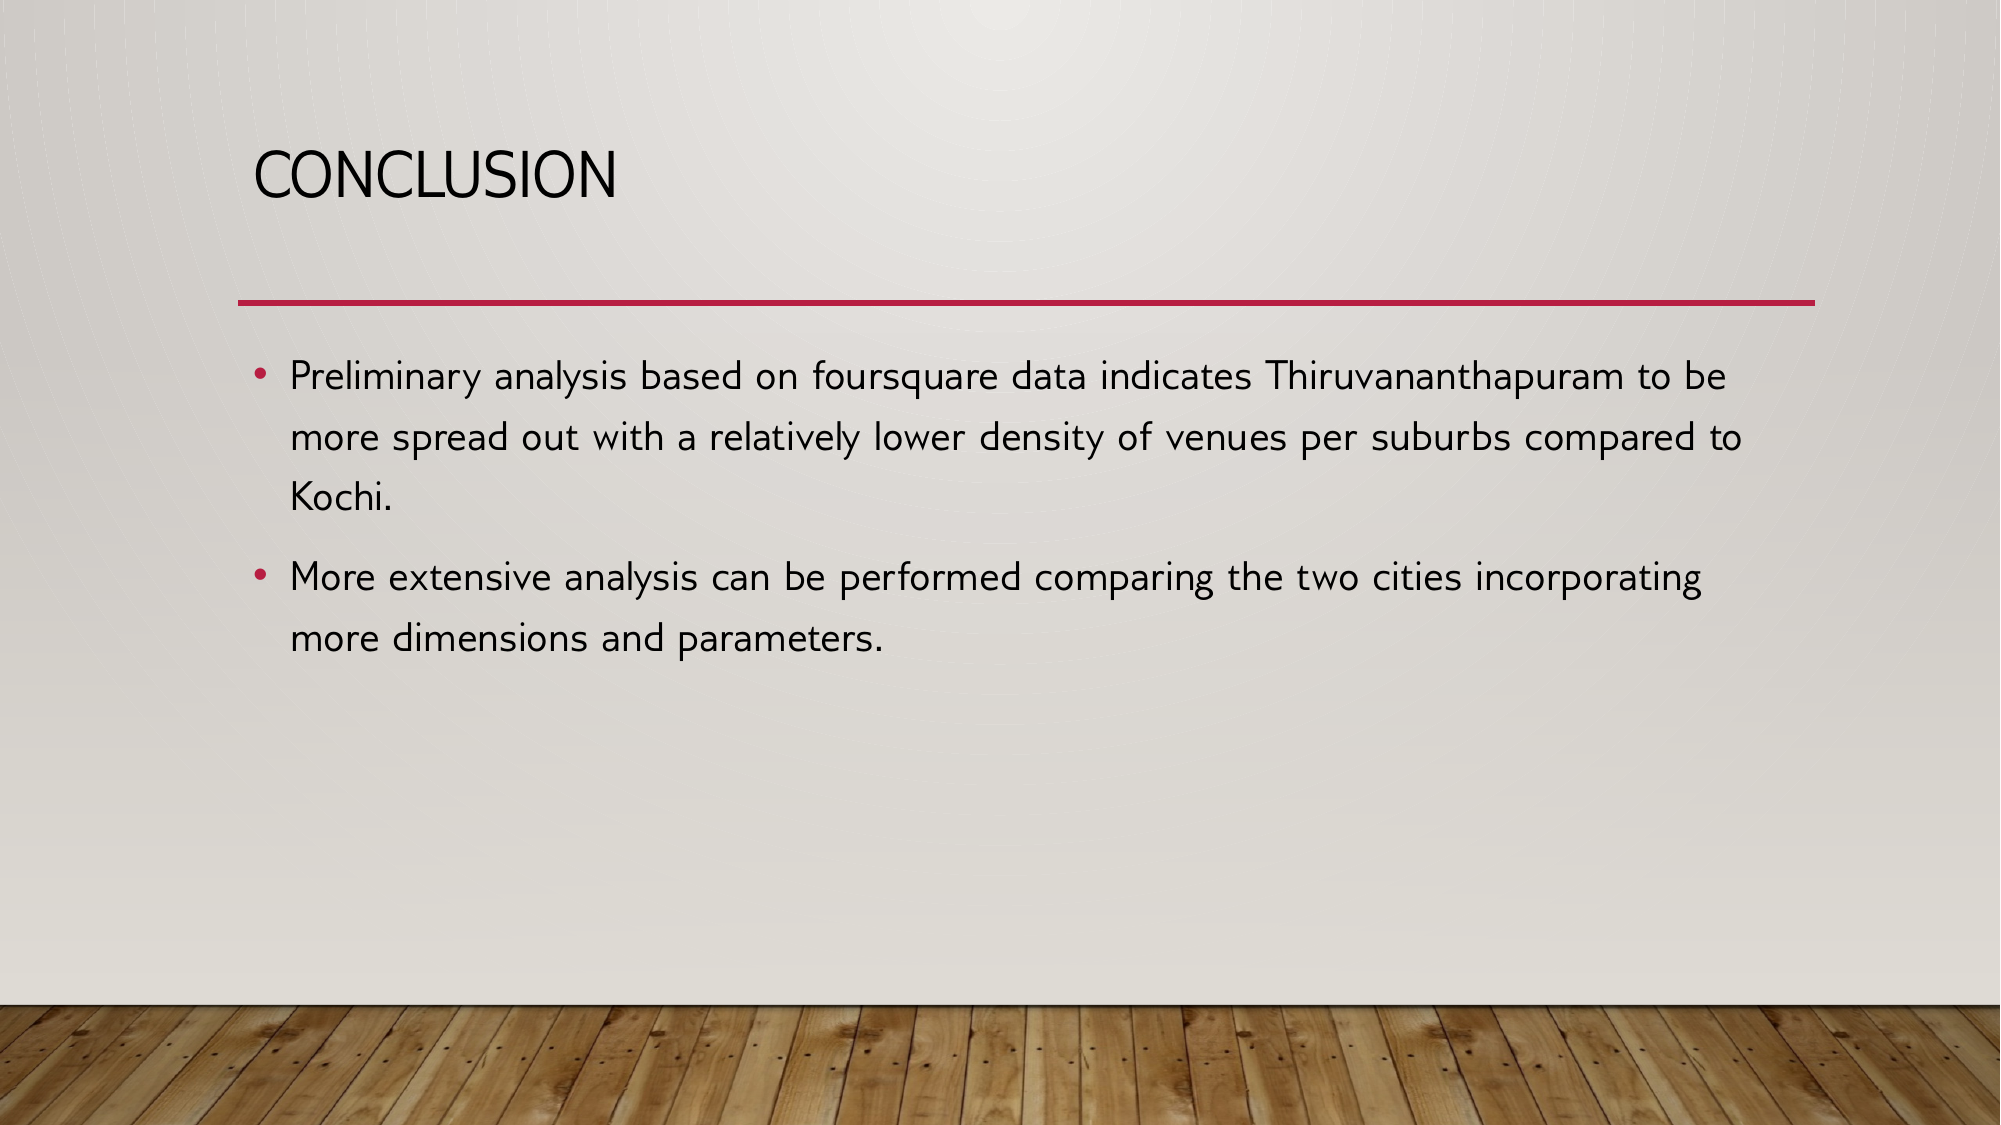

# Conclusion
Preliminary analysis based on foursquare data indicates Thiruvananthapuram to be more spread out with a relatively lower density of venues per suburbs compared to Kochi.
More extensive analysis can be performed comparing the two cities incorporating more dimensions and parameters.